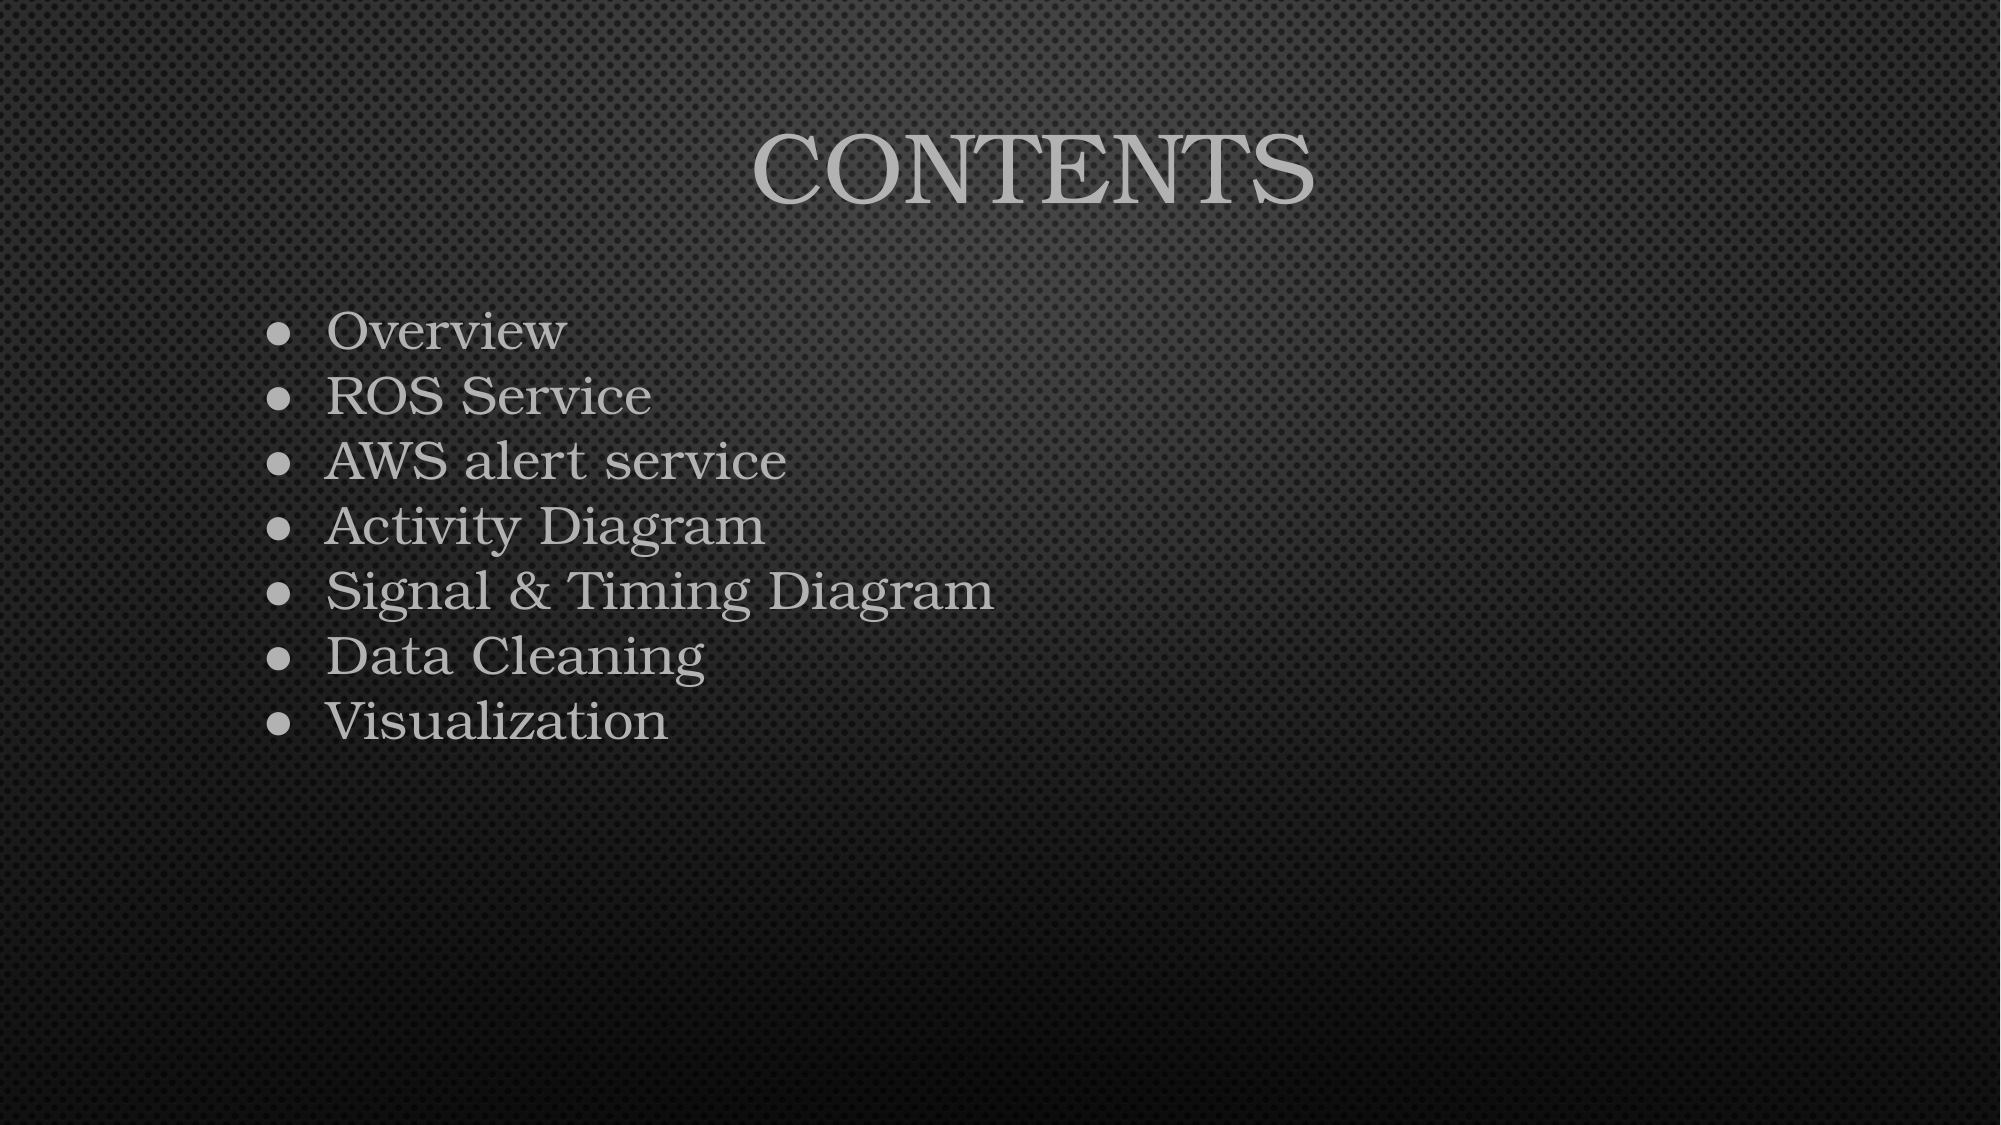

CONTENTS
Overview
ROS Service
AWS alert service
Activity Diagram
Signal & Timing Diagram
Data Cleaning
Visualization